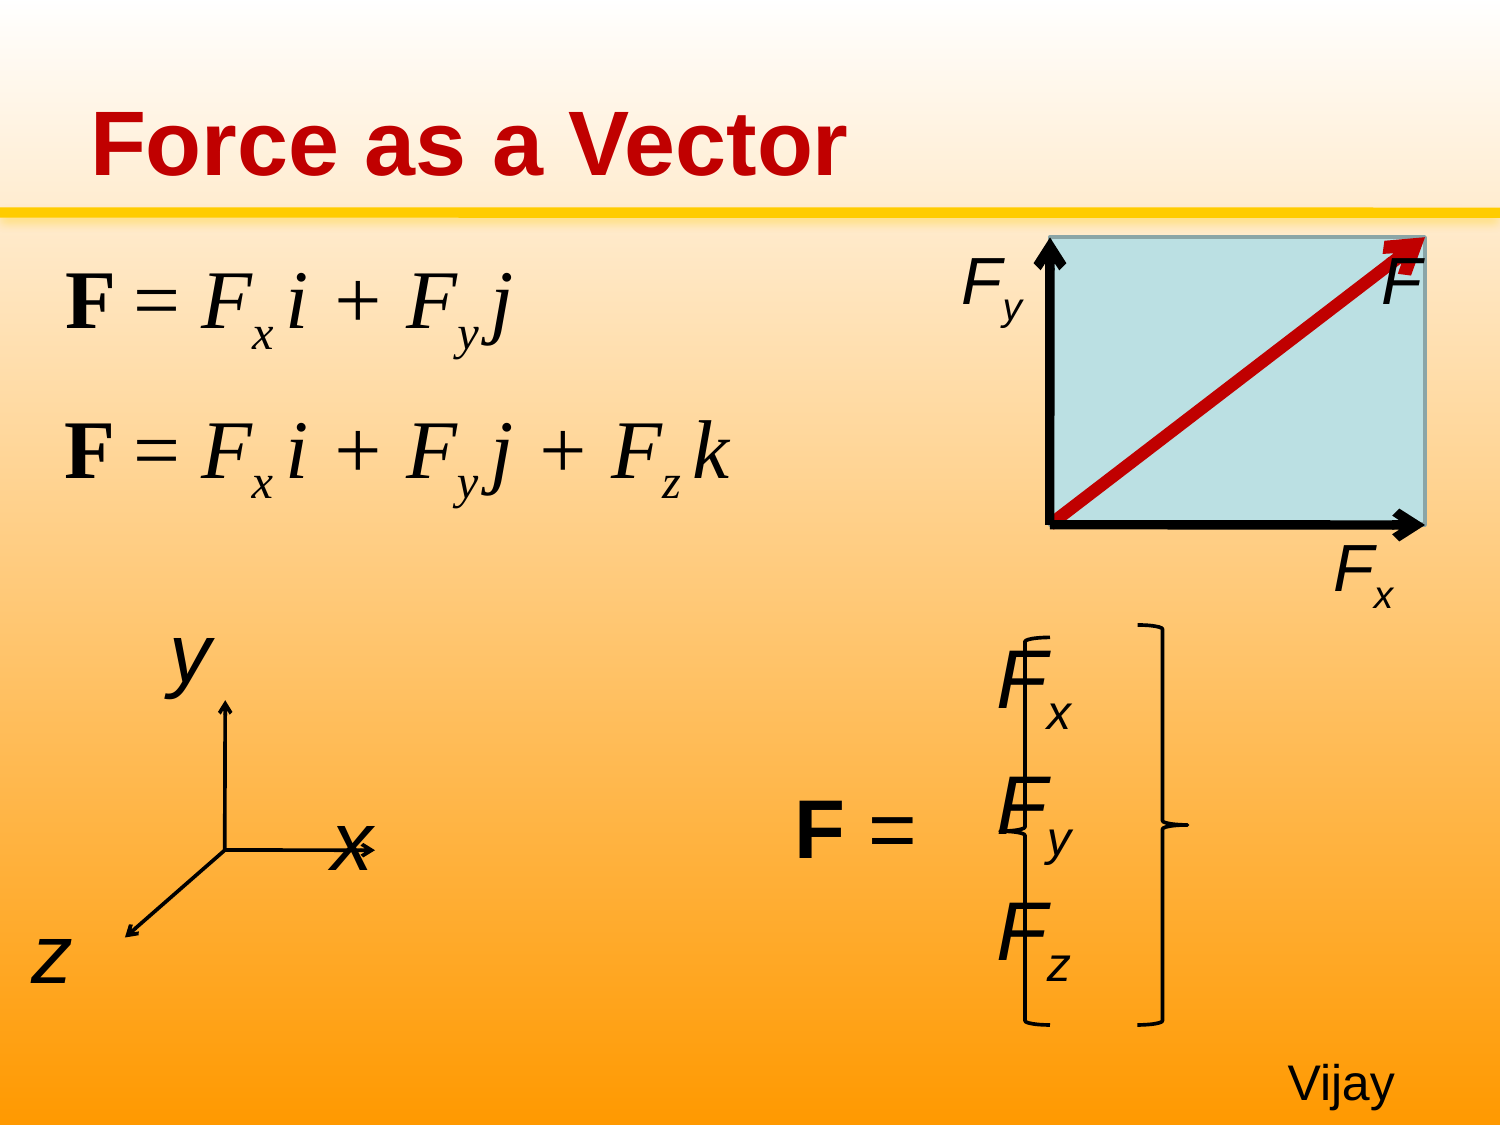

# Force as a Vector

F = Fx i + Fy j
Fy
F
F = Fx i + Fy j + Fz k

Fx
y
x
z
Fx
Fy
Fz

F =